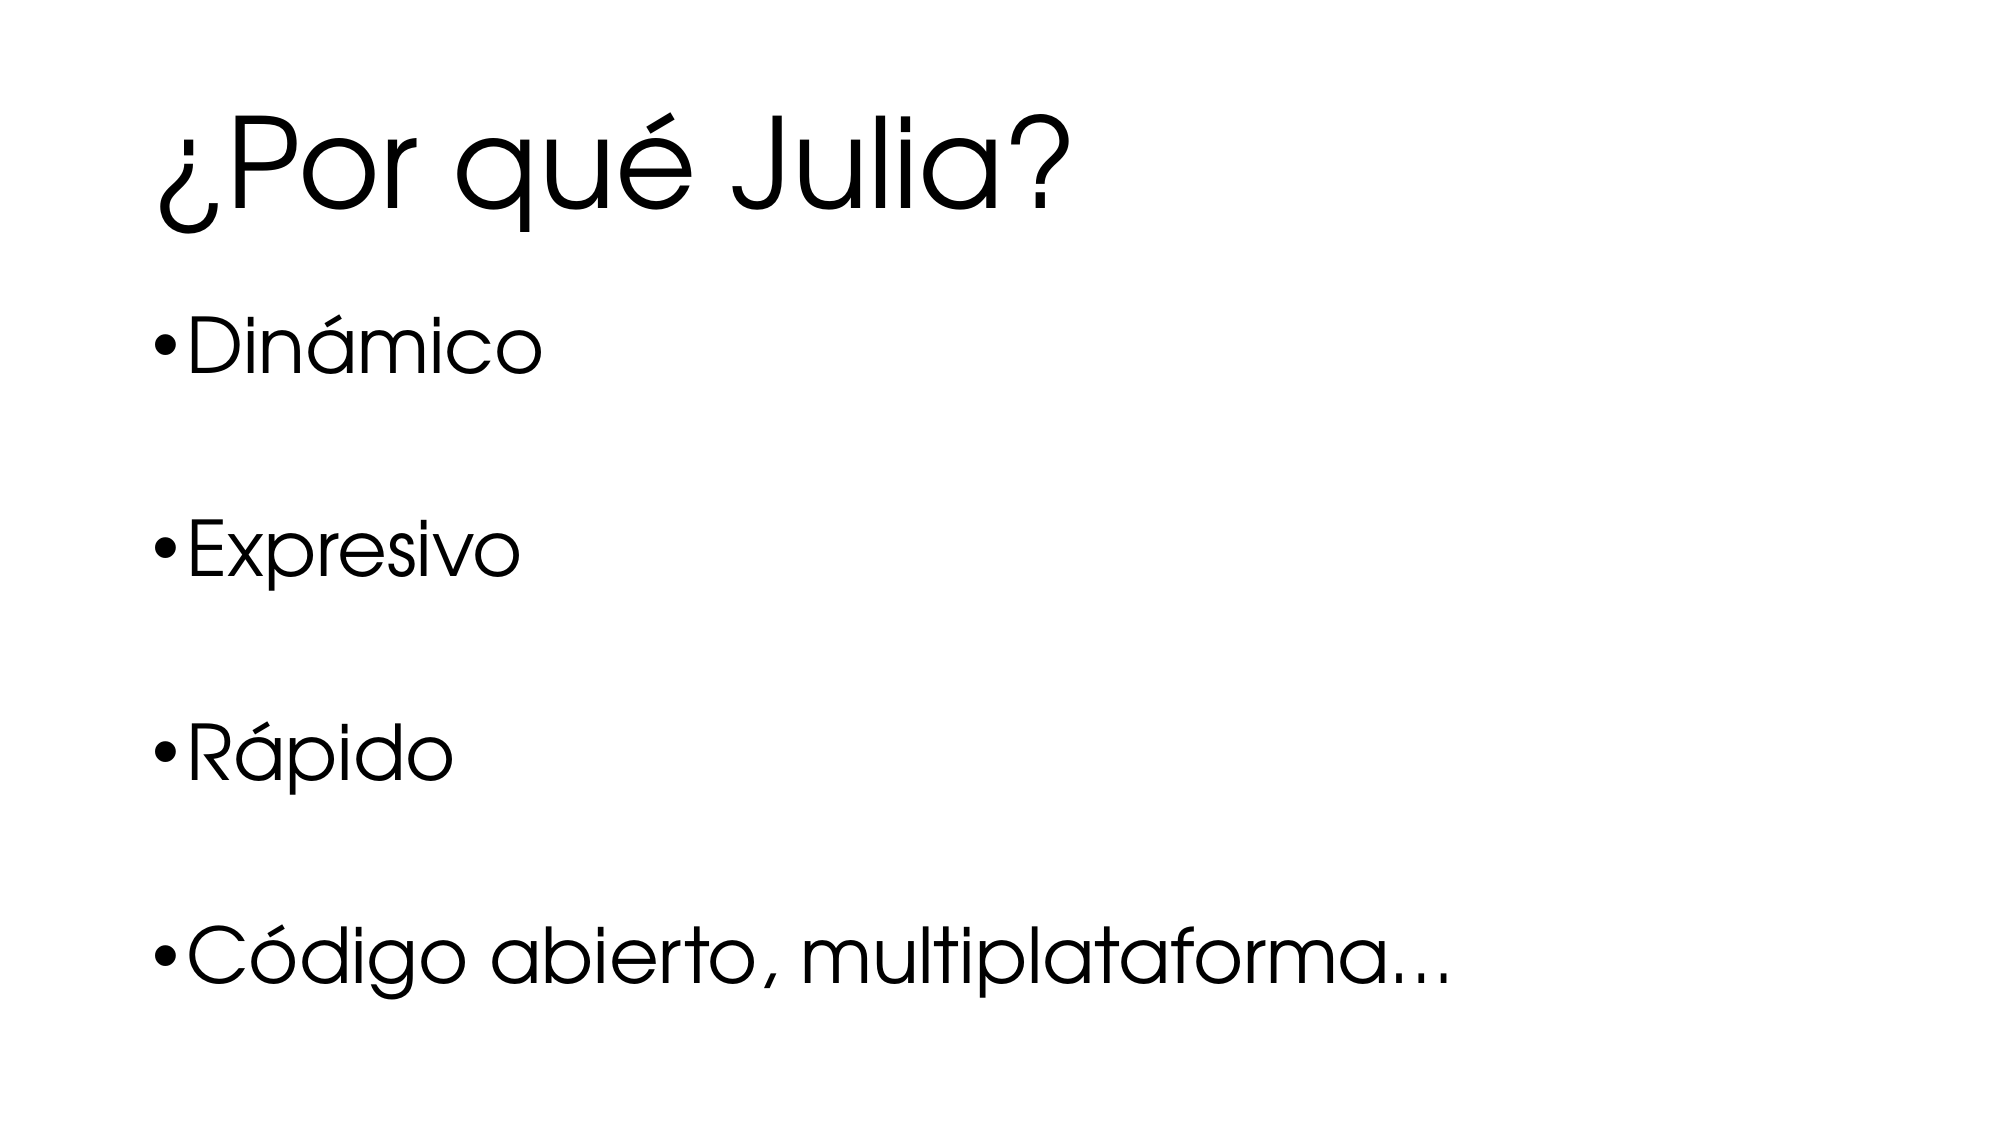

# ¿Por qué Julia?
Dinámico

Expresivo

Rápido

Código abierto, multiplataforma…